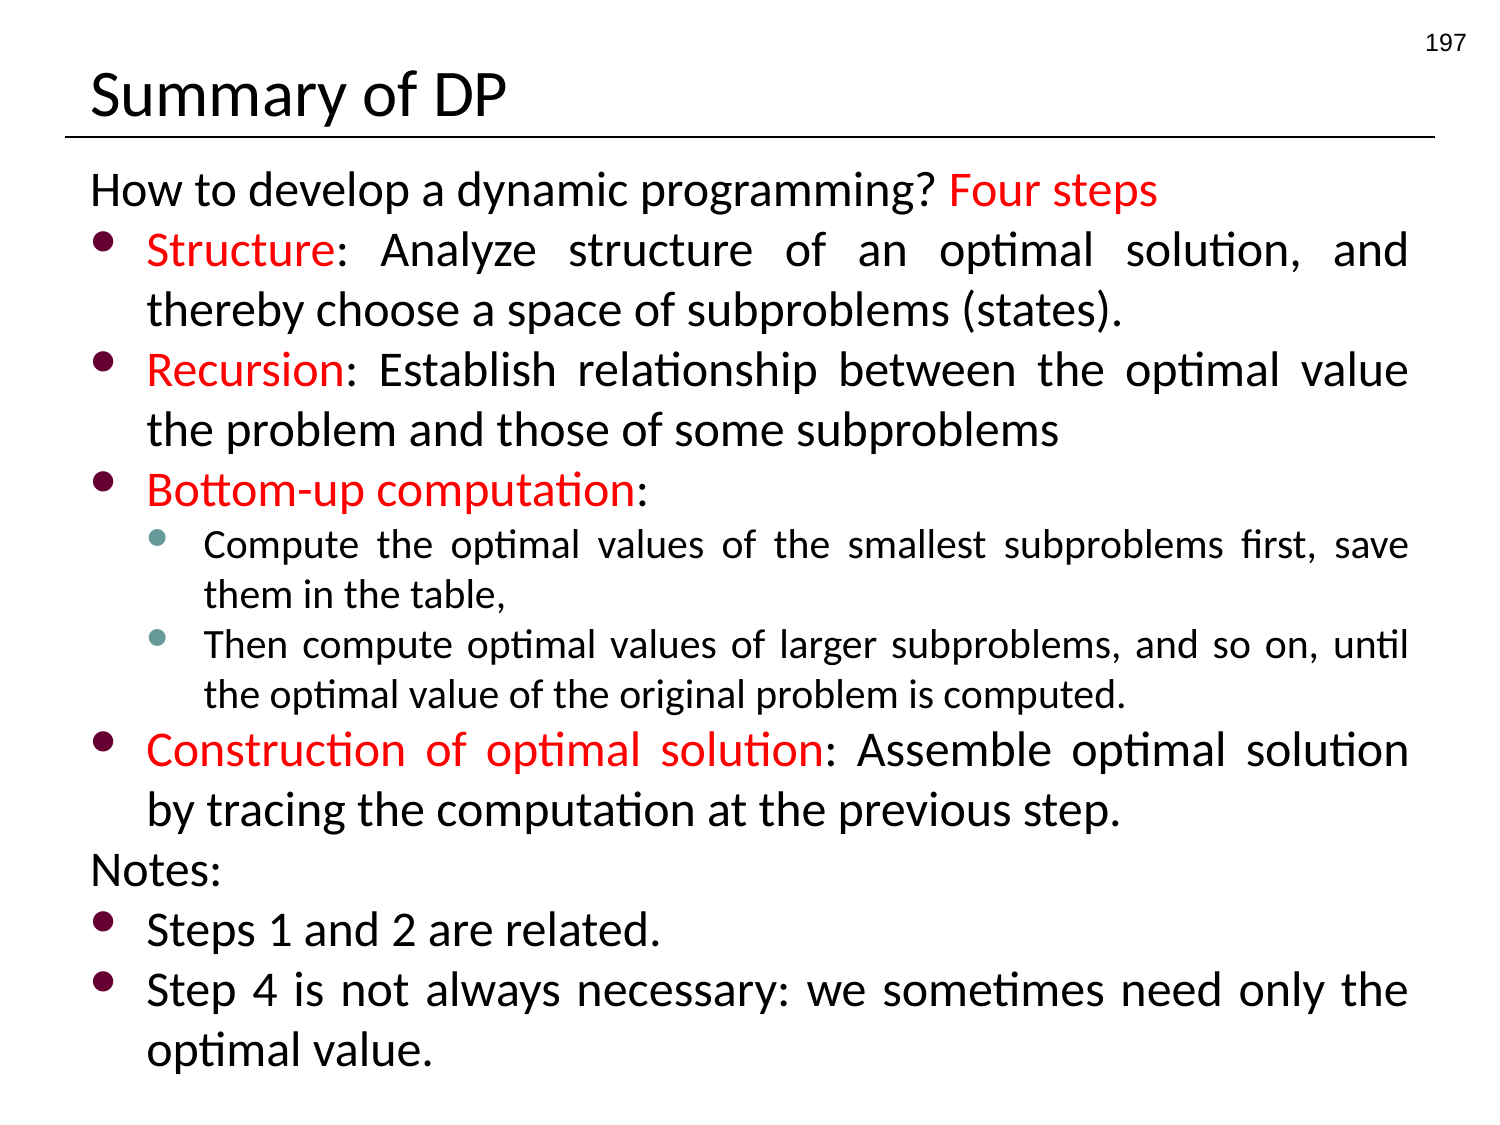

197
# Summary of DP
How to develop a dynamic programming? Four steps
Structure: Analyze structure of an optimal solution, and thereby choose a space of subproblems (states).
Recursion: Establish relationship between the optimal value the problem and those of some subproblems
Bottom-up computation:
Compute the optimal values of the smallest subproblems first, save them in the table,
Then compute optimal values of larger subproblems, and so on, until the optimal value of the original problem is computed.
Construction of optimal solution: Assemble optimal solution by tracing the computation at the previous step.
Notes:
Steps 1 and 2 are related.
Step 4 is not always necessary: we sometimes need only the optimal value.